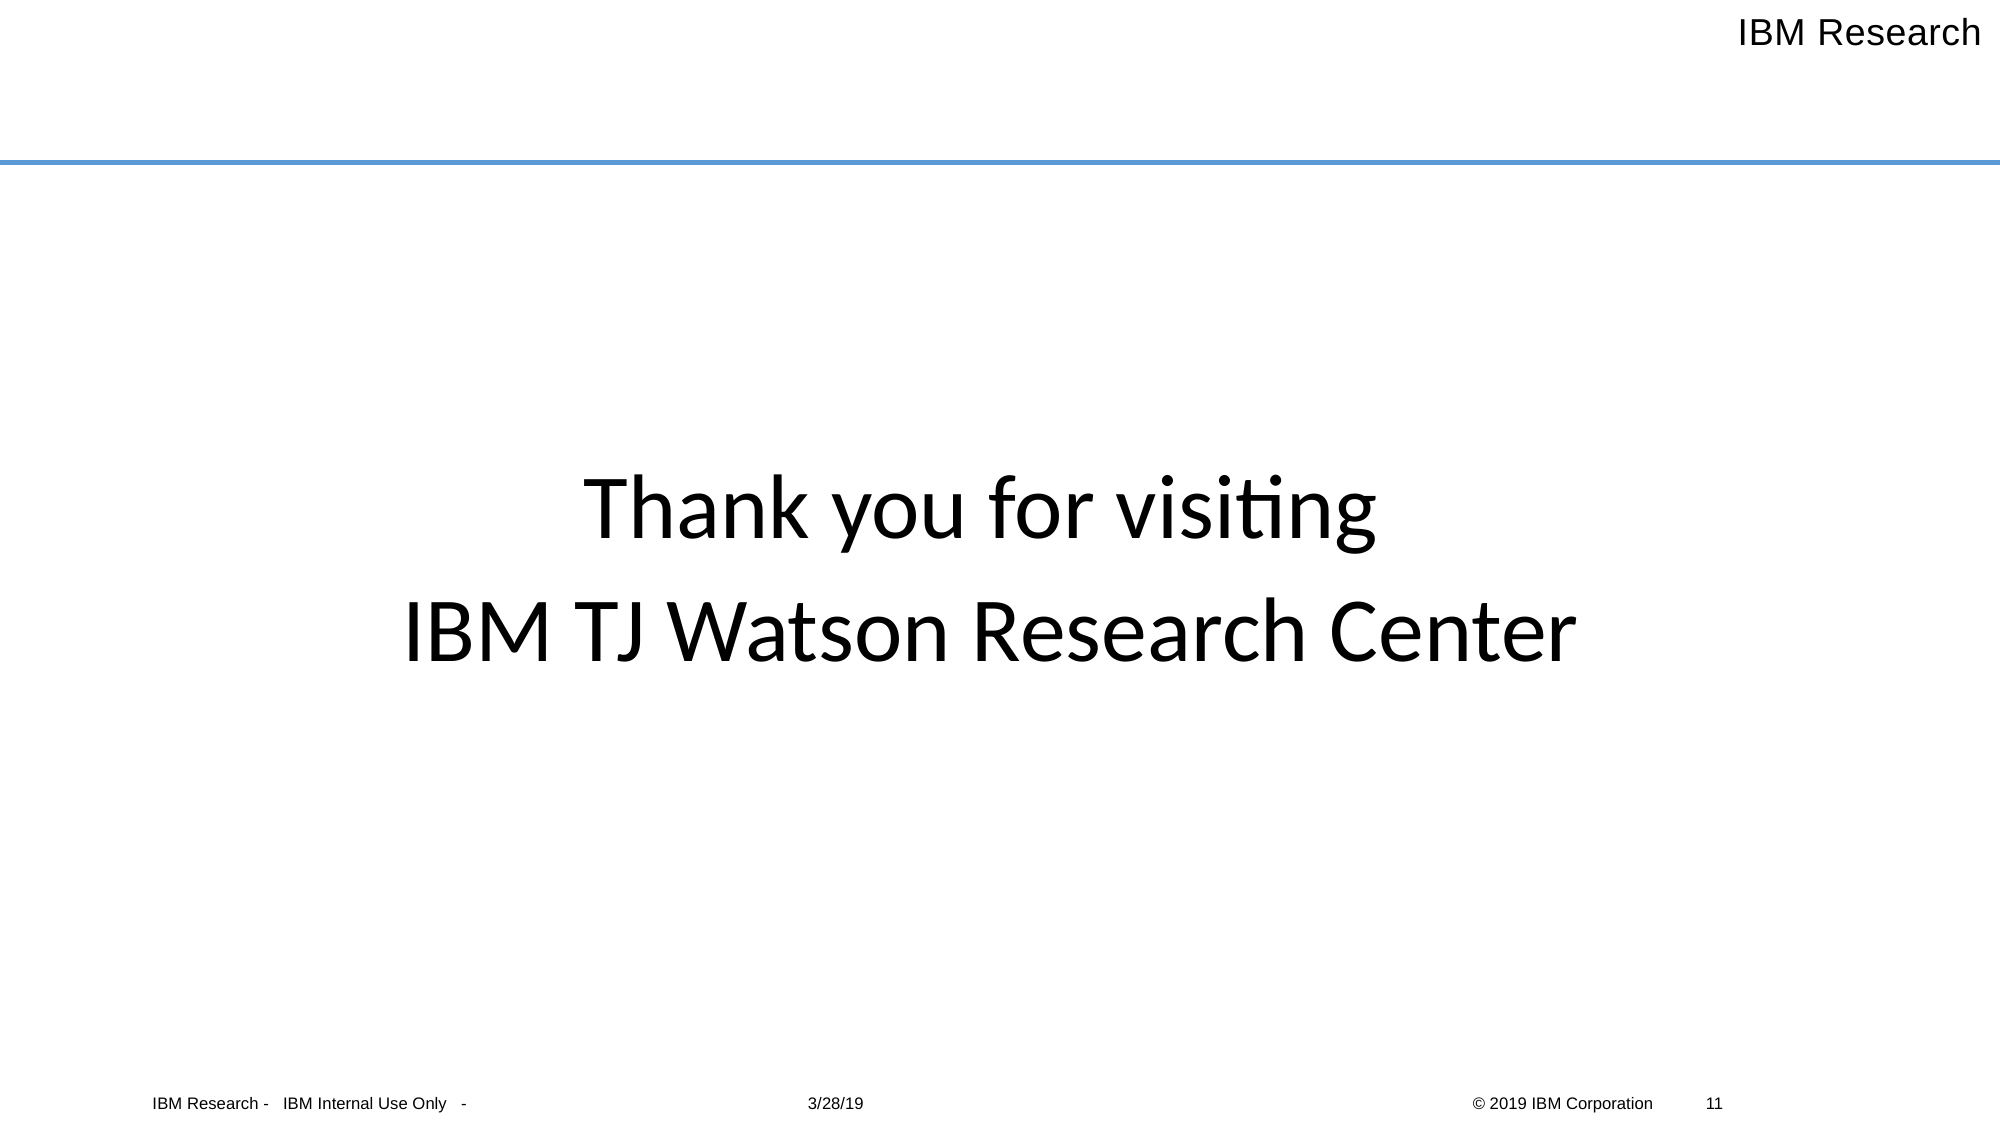

#

Thank you for visiting
IBM TJ Watson Research Center